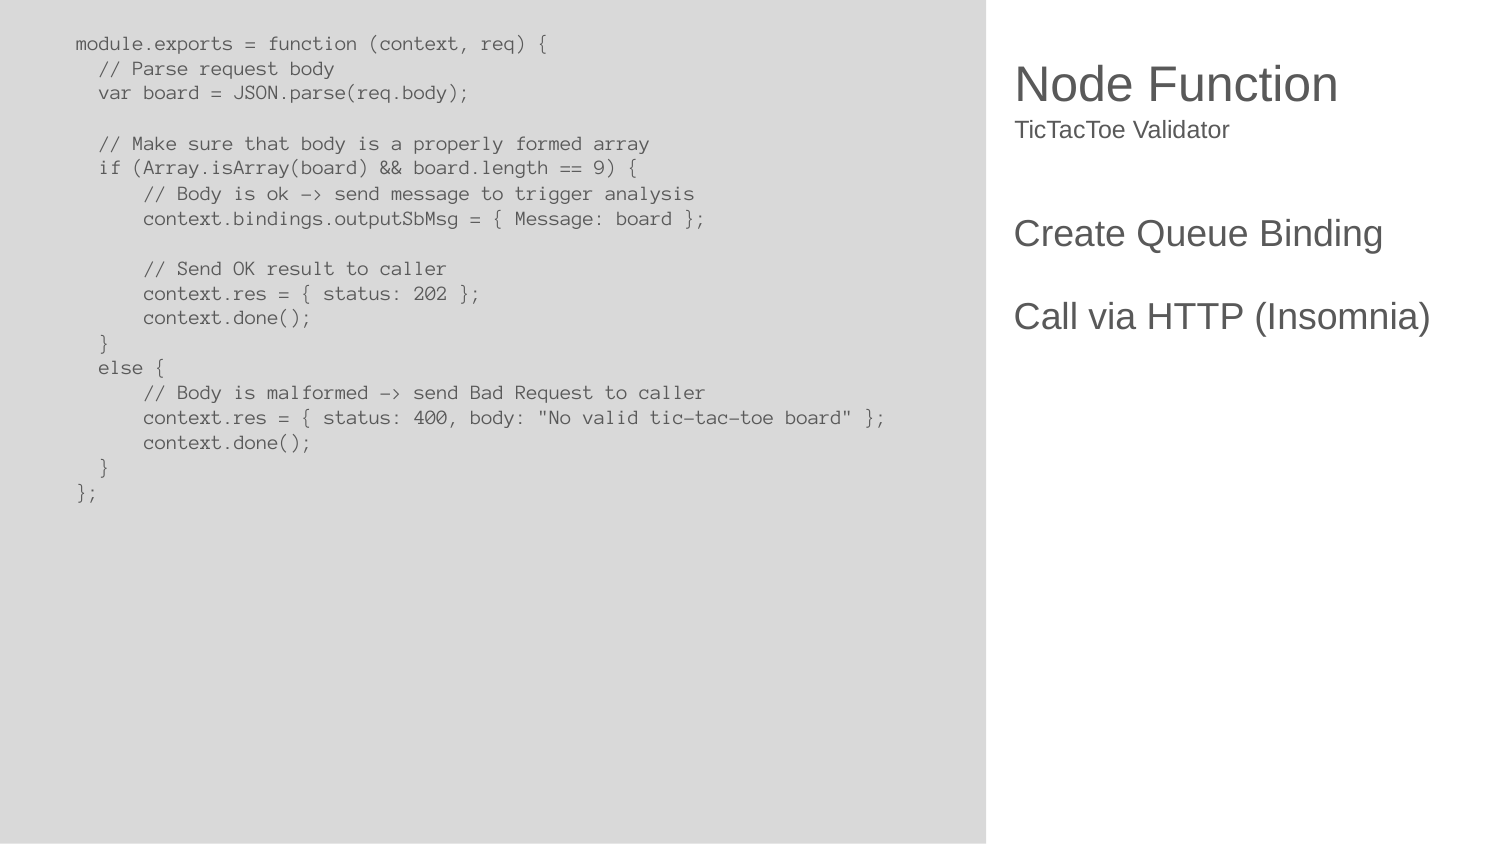

module.exports = function (context, req) {
  // Parse request body
  var board = JSON.parse(req.body);

  // Make sure that body is a properly formed array
  if (Array.isArray(board) && board.length == 9) {
      // Body is ok -> send message to trigger analysis
      context.bindings.outputSbMsg = { Message: board };

      // Send OK result to caller
      context.res = { status: 202 };
      context.done();
  }
  else {
      // Body is malformed -> send Bad Request to caller
      context.res = { status: 400, body: "No valid tic-tac-toe board" };
      context.done();
  }
};
# Node Function
TicTacToe Validator
Create Queue Binding
Call via HTTP (Insomnia)